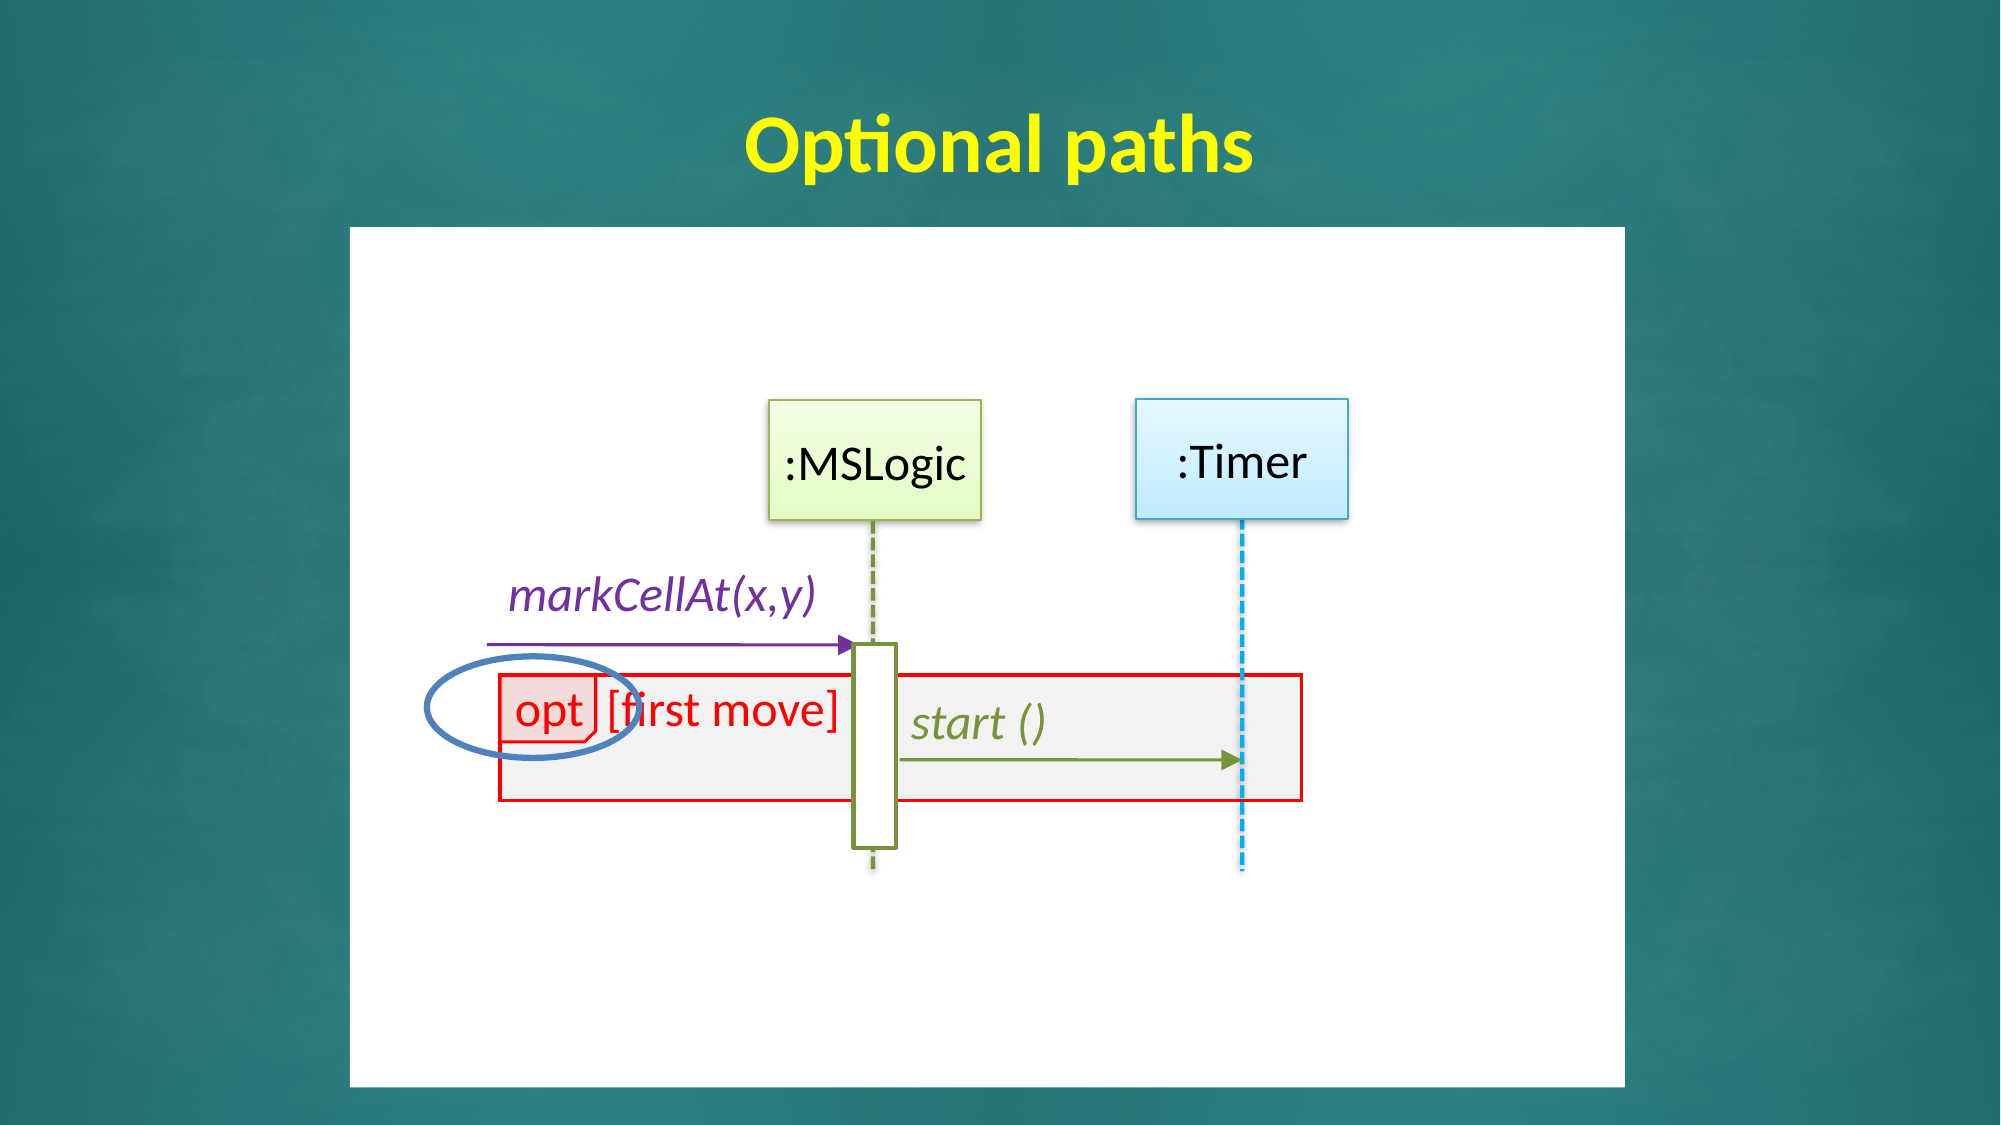

# Optional paths

:Timer
:MSLogic

markCellAt(x,y)

opt  [first move]

start ()